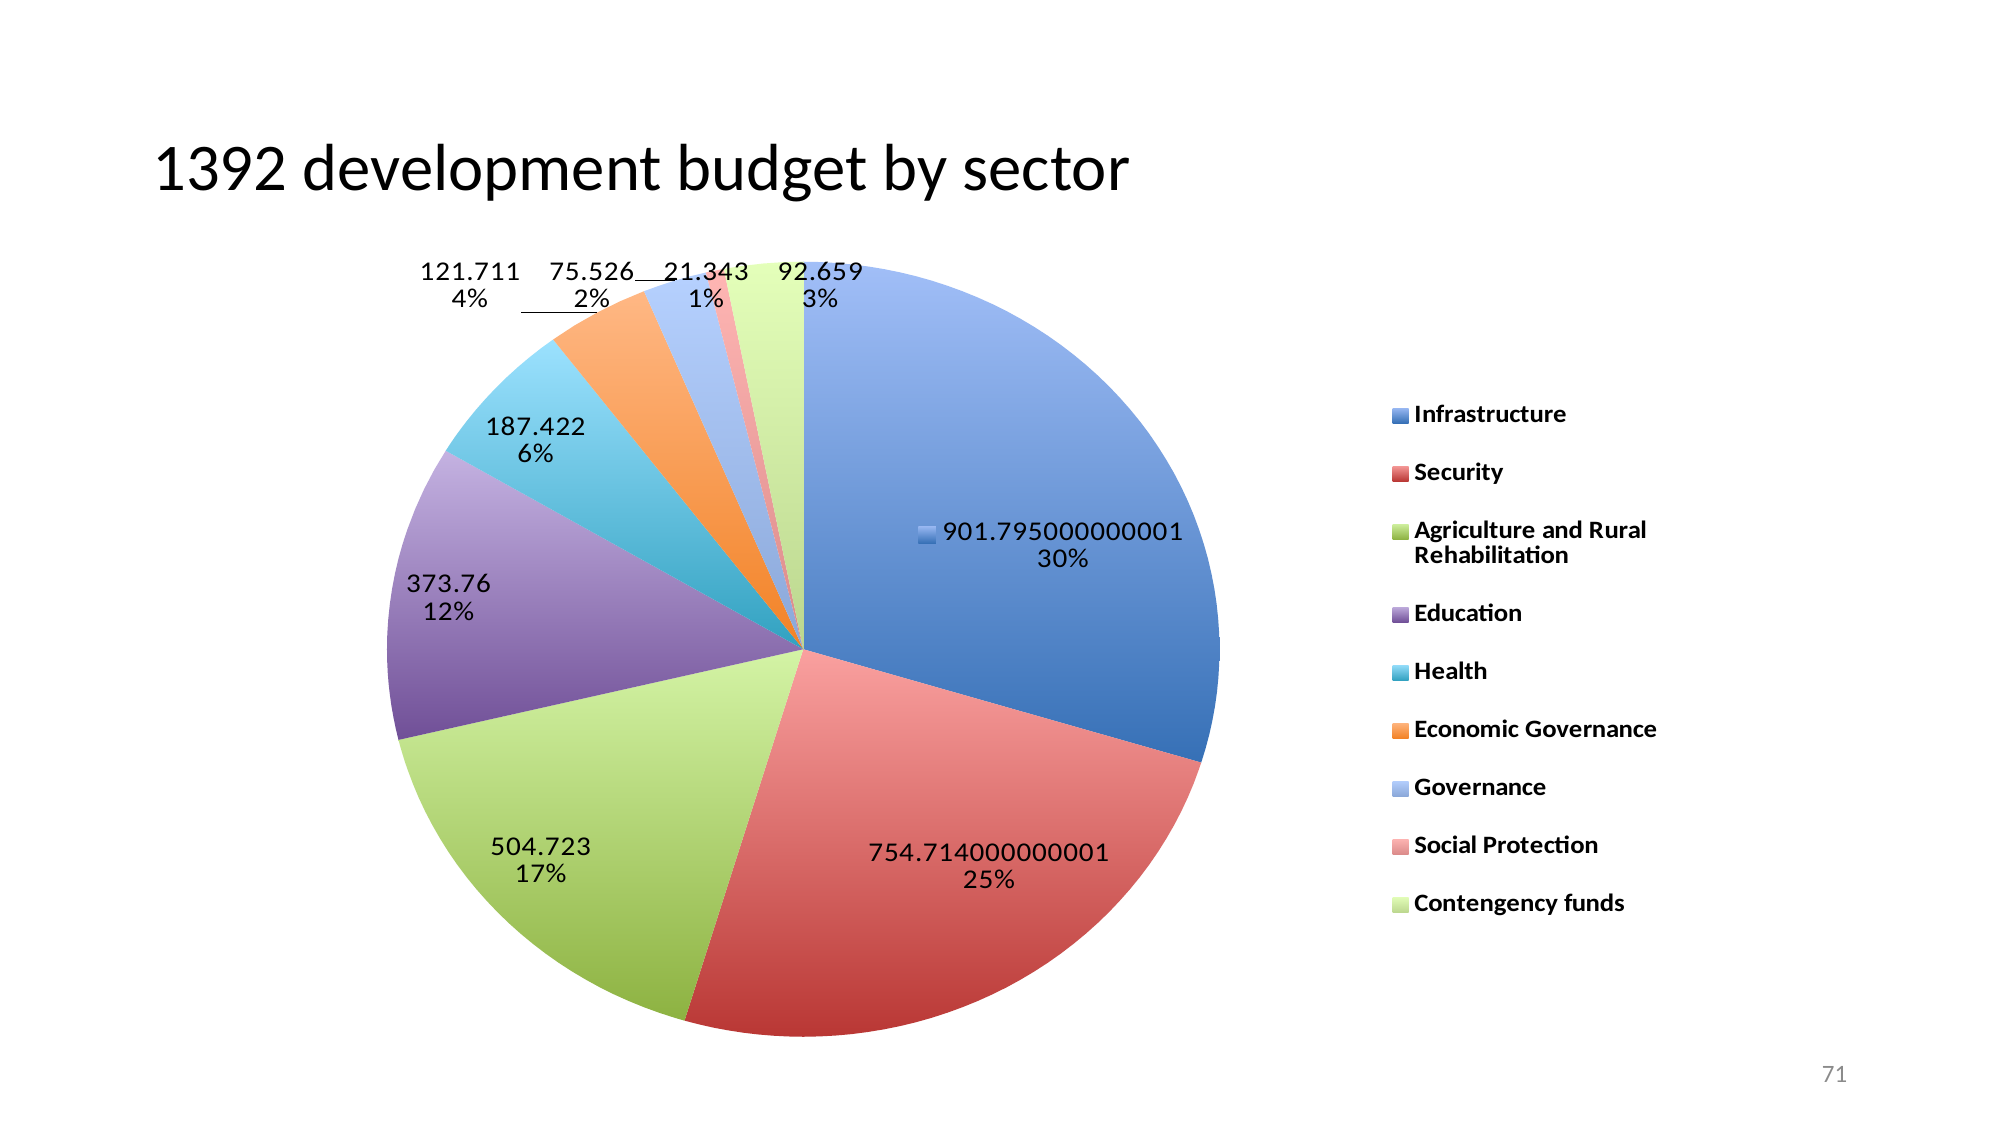

# 1392 development budget by sector

### Chart

| Category |  |
|---|---|
| Infrastructure | 901.7950000000005 |
| Security | 754.7140000000005 |
| Agriculture and Rural Rehabilitation | 504.72299999999973 |
| Education | 373.76 |
| Health | 187.42200000000014 |
| Economic Governance | 121.71100000000007 |
| Governance | 75.52599999999998 |
| Social Protection | 21.343 |
| Contengency funds | 92.65899999999998 |
71